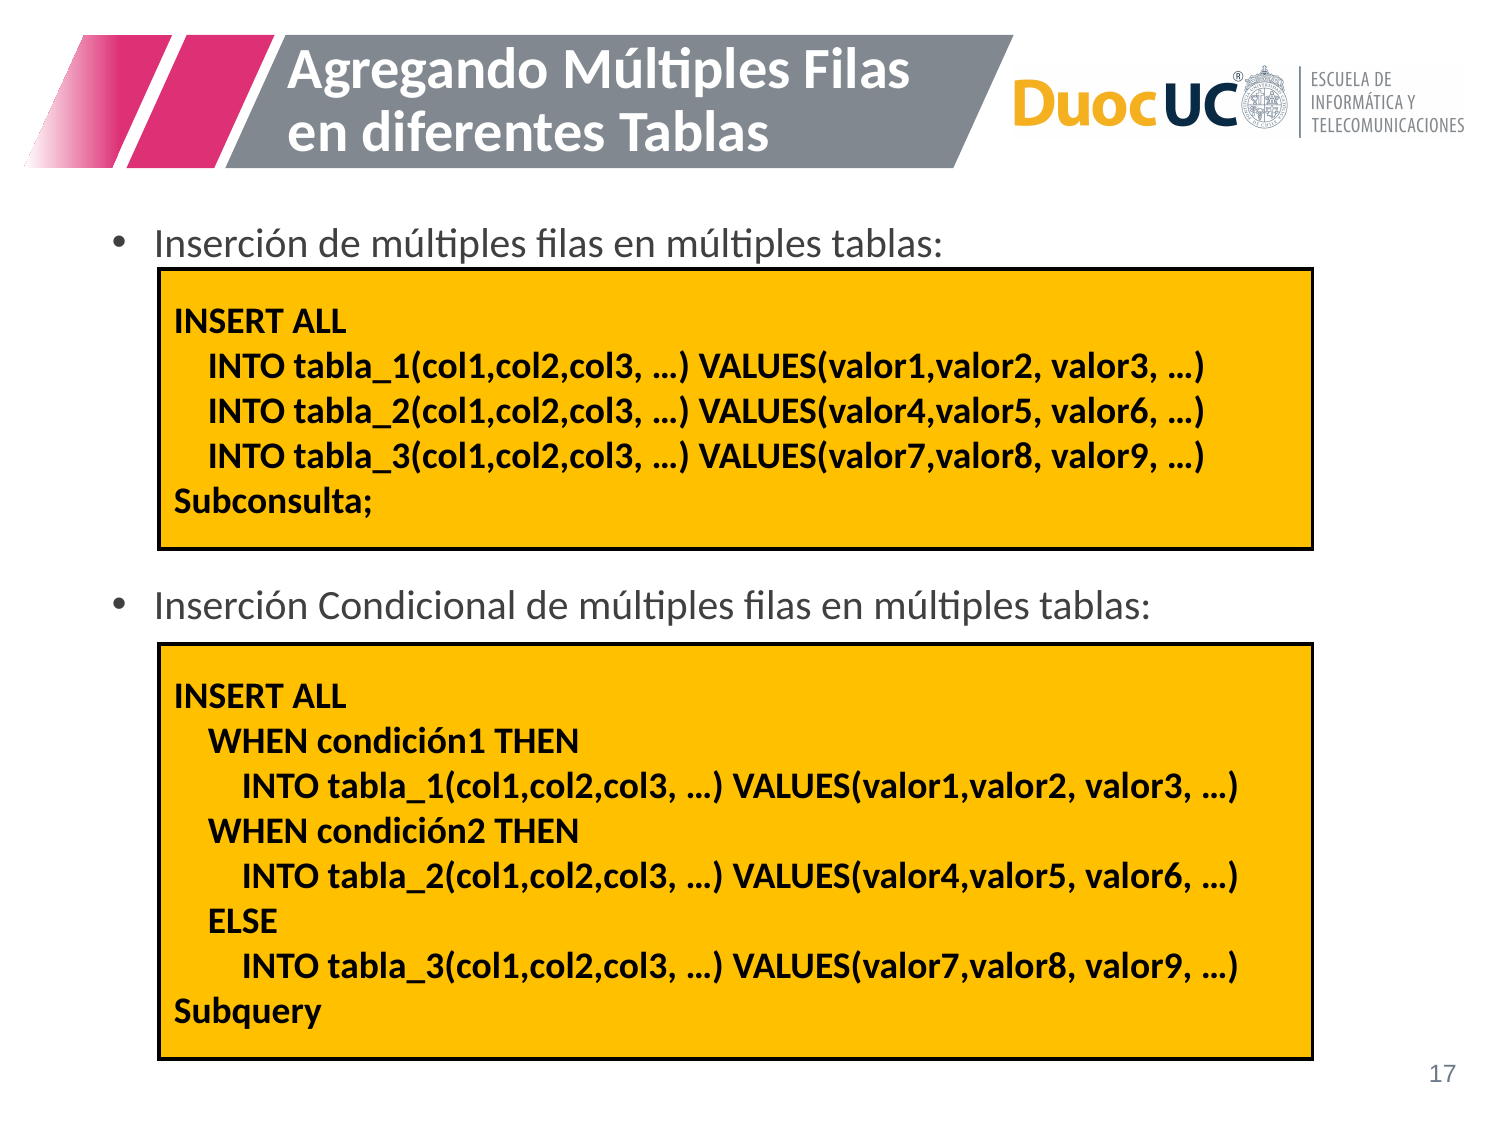

# Agregando Múltiples Filas en diferentes Tablas
Inserción de múltiples filas en múltiples tablas:

Inserción Condicional de múltiples filas en múltiples tablas:

INSERT ALL
    INTO tabla_1(col1,col2,col3, …) VALUES(valor1,valor2, valor3, …)
    INTO tabla_2(col1,col2,col3, …) VALUES(valor4,valor5, valor6, …)
    INTO tabla_3(col1,col2,col3, …) VALUES(valor7,valor8, valor9, …)
Subconsulta;

INSERT ALL
    WHEN condición1 THEN
        INTO tabla_1(col1,col2,col3, …) VALUES(valor1,valor2, valor3, …)
    WHEN condición2 THEN
        INTO tabla_2(col1,col2,col3, …) VALUES(valor4,valor5, valor6, …)
    ELSE
        INTO tabla_3(col1,col2,col3, …) VALUES(valor7,valor8, valor9, …)
Subquery